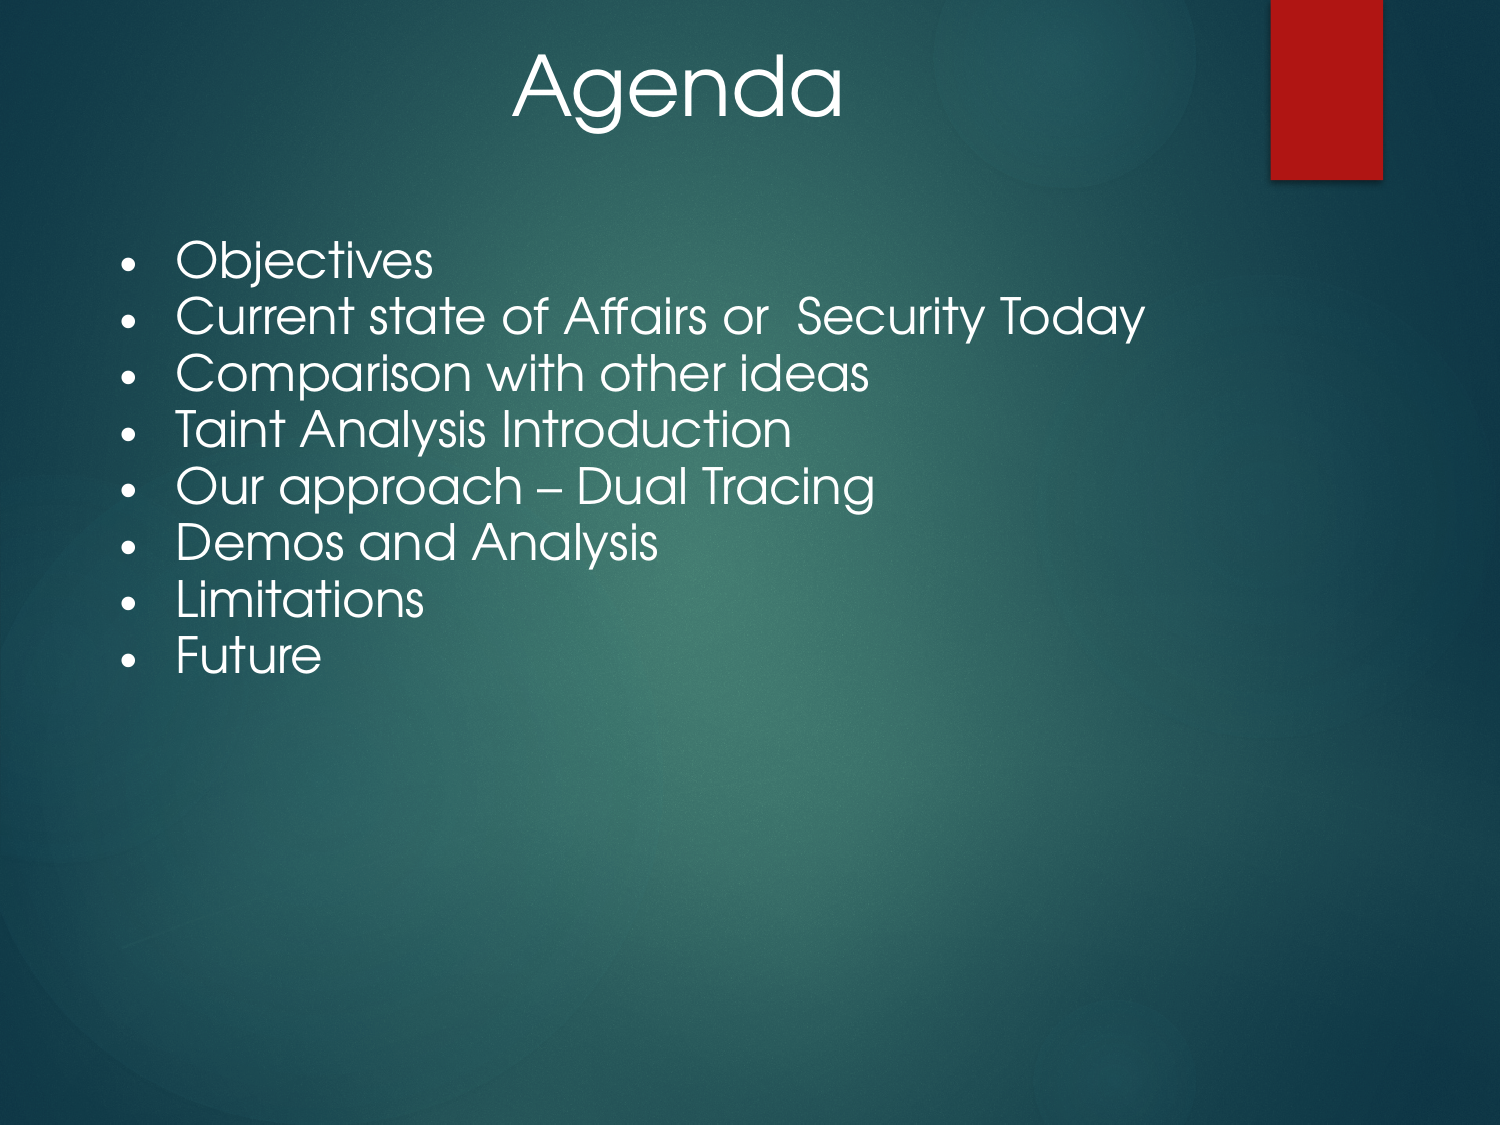

Agenda
Objectives
Current state of Affairs or  Security Today
Comparison with other ideas
Taint Analysis Introduction
Our approach – Dual Tracing
Demos and Analysis
Limitations
Future